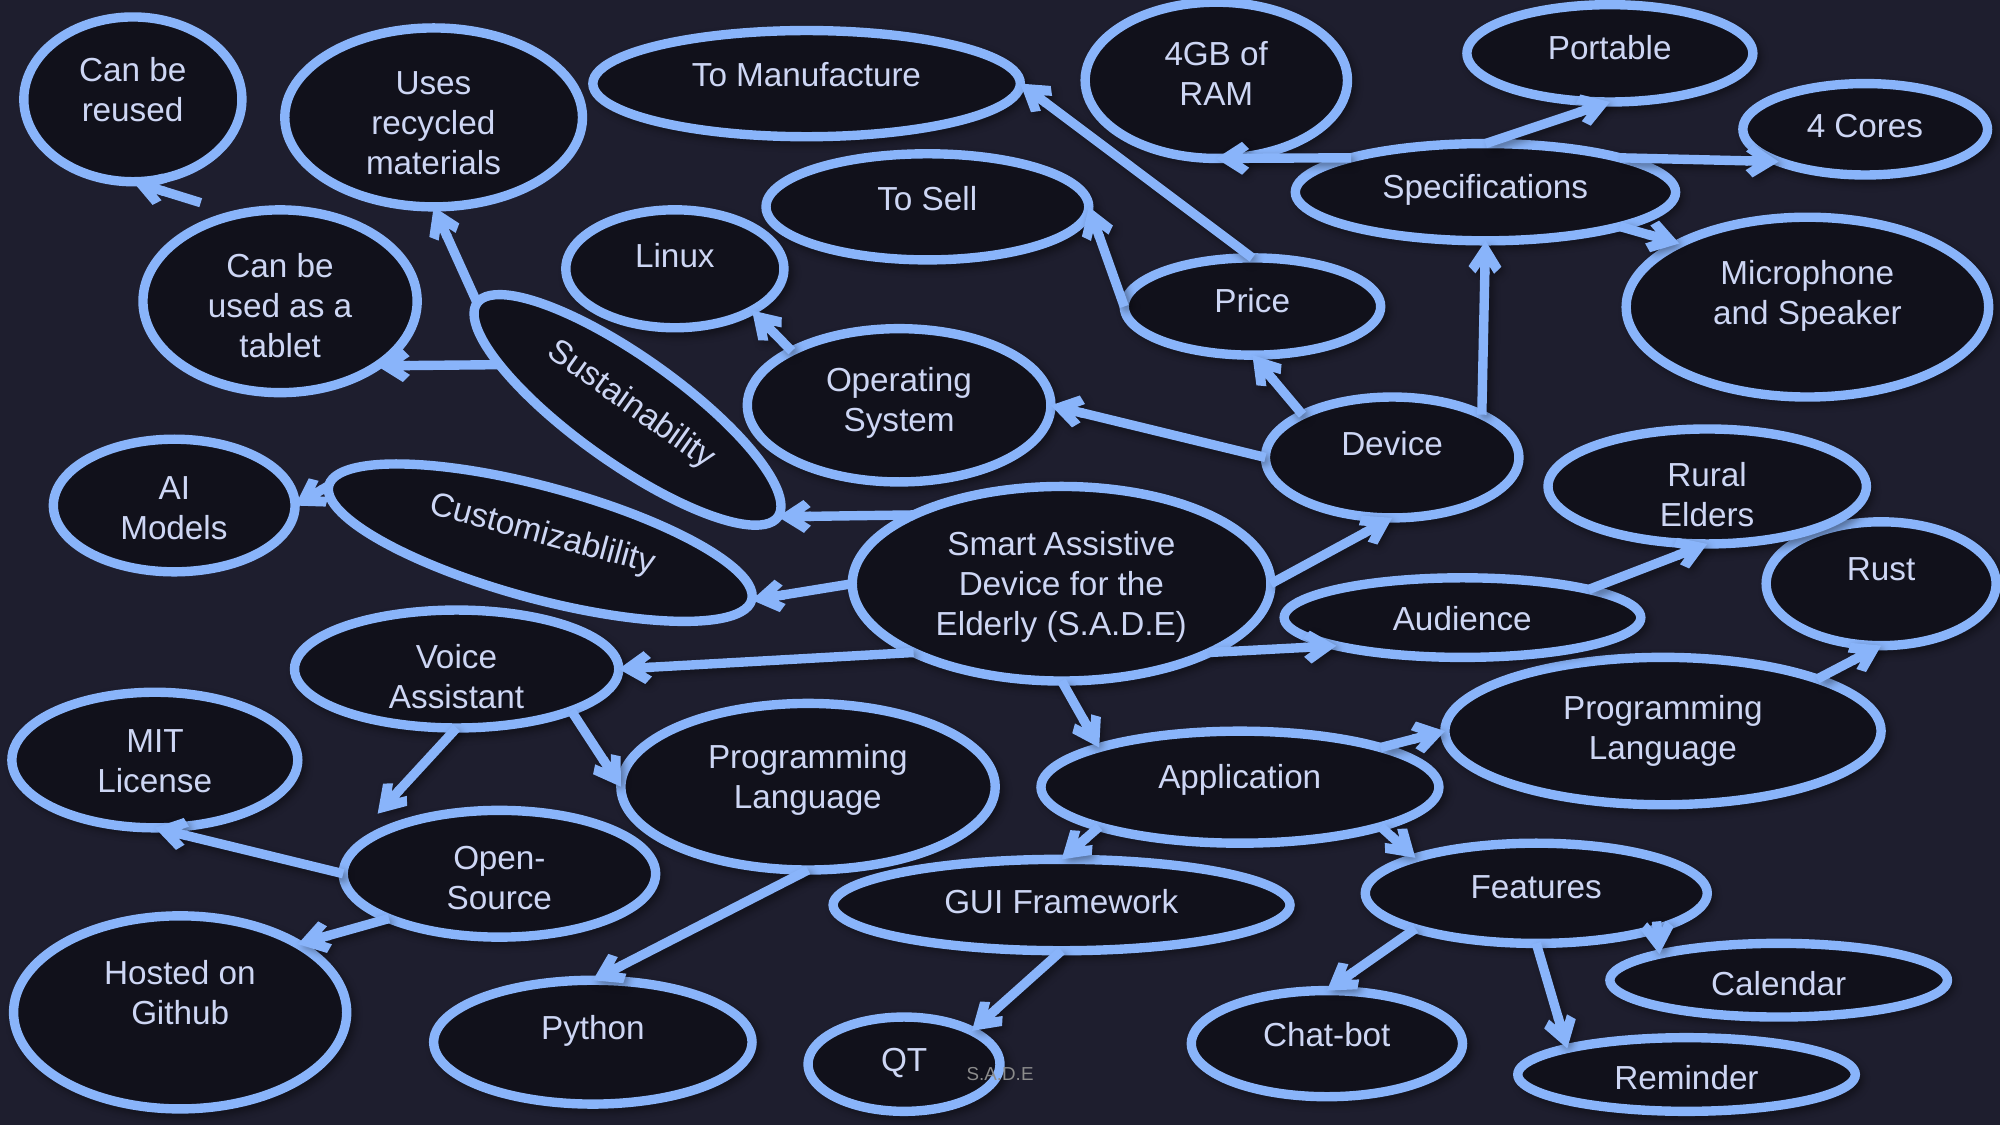

4GB of RAM
Portable
Can be reused
Uses recycled materials
To Manufacture
4 Cores
Specifications
To Sell
Can be used as a tablet
Linux
Microphone and Speaker
Price
Operating System
Sustainability
Device
Rural
Elders
AI Models
Smart Assistive
Device for the
Elderly (S.A.D.E)
Customizablility
Rust
Audience
Voice
Assistant
Programming Language
MIT License
Programming Language
Application
Open-Source
Features
GUI Framework
Hosted on Github
Calendar
Python
Chat-bot
QT
Reminder
S.A.D.E
7